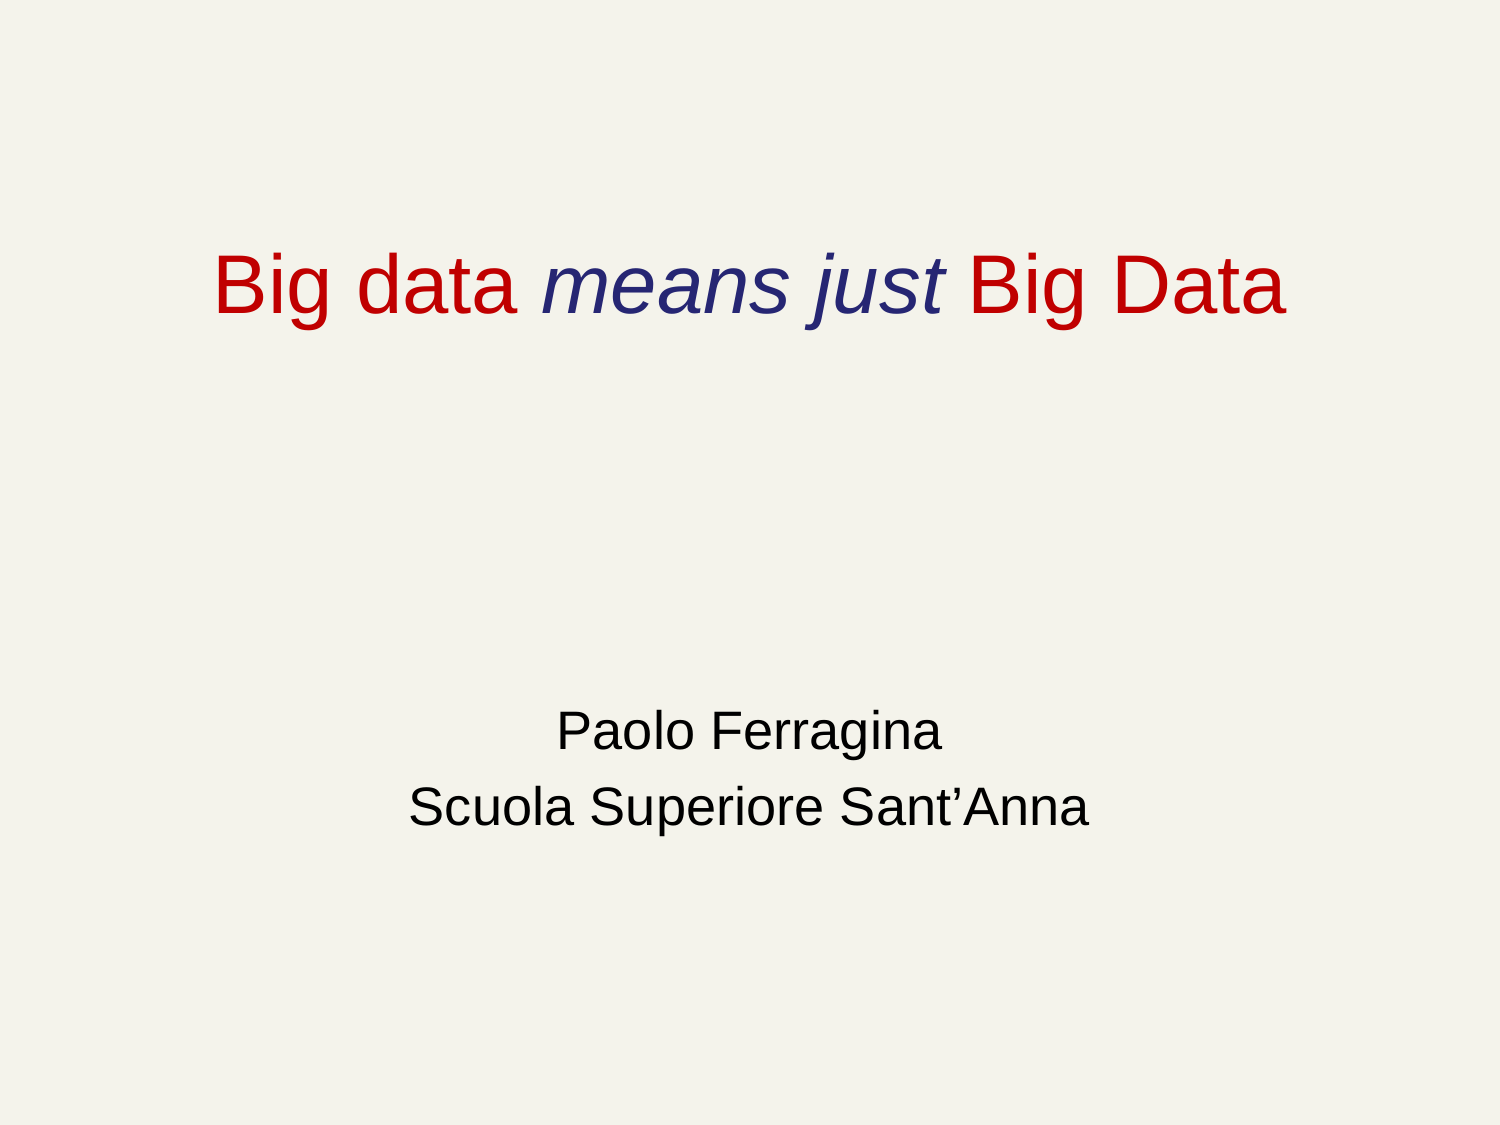

# Big data means just Big Data
Paolo Ferragina
Scuola Superiore Sant’Anna